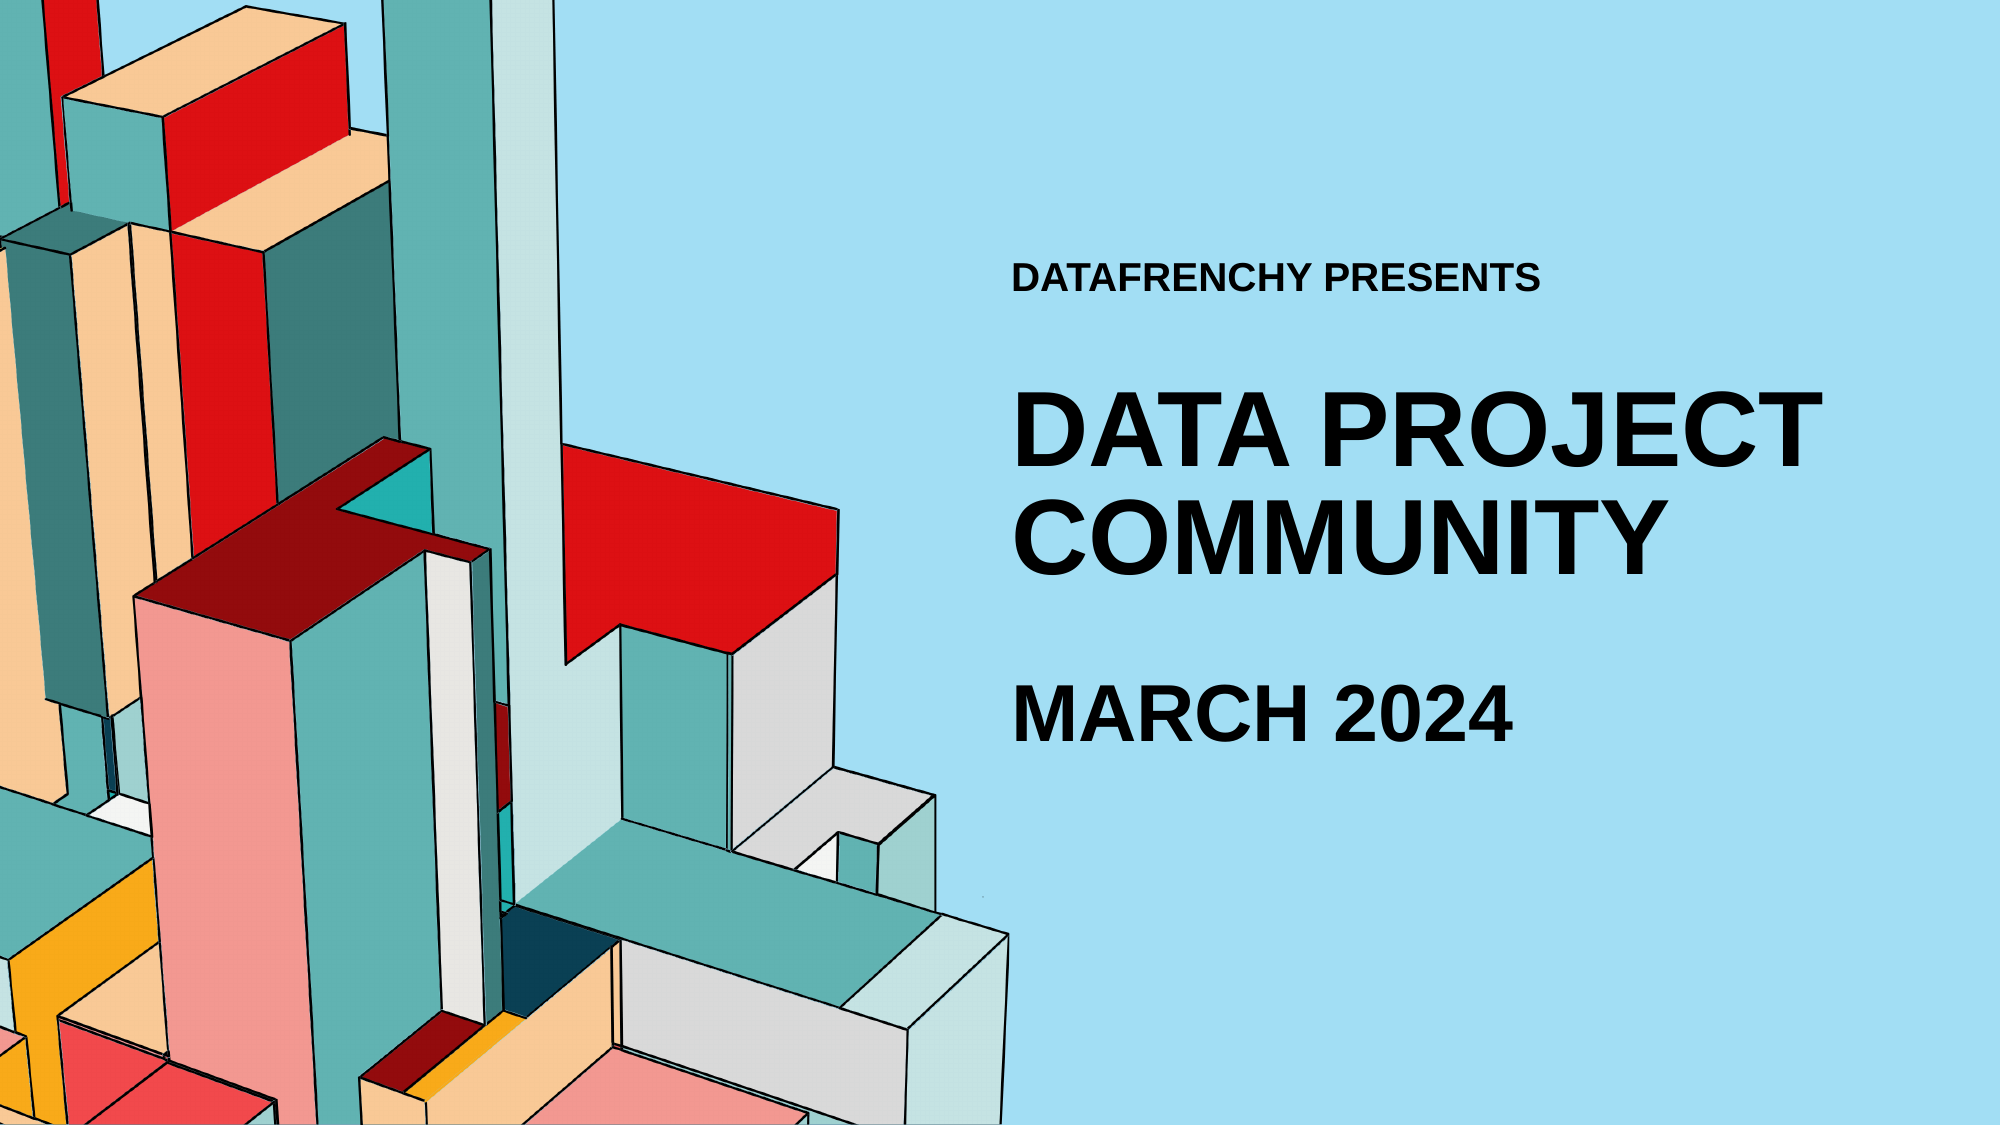

# Datafrenchy presents data project community March 2024